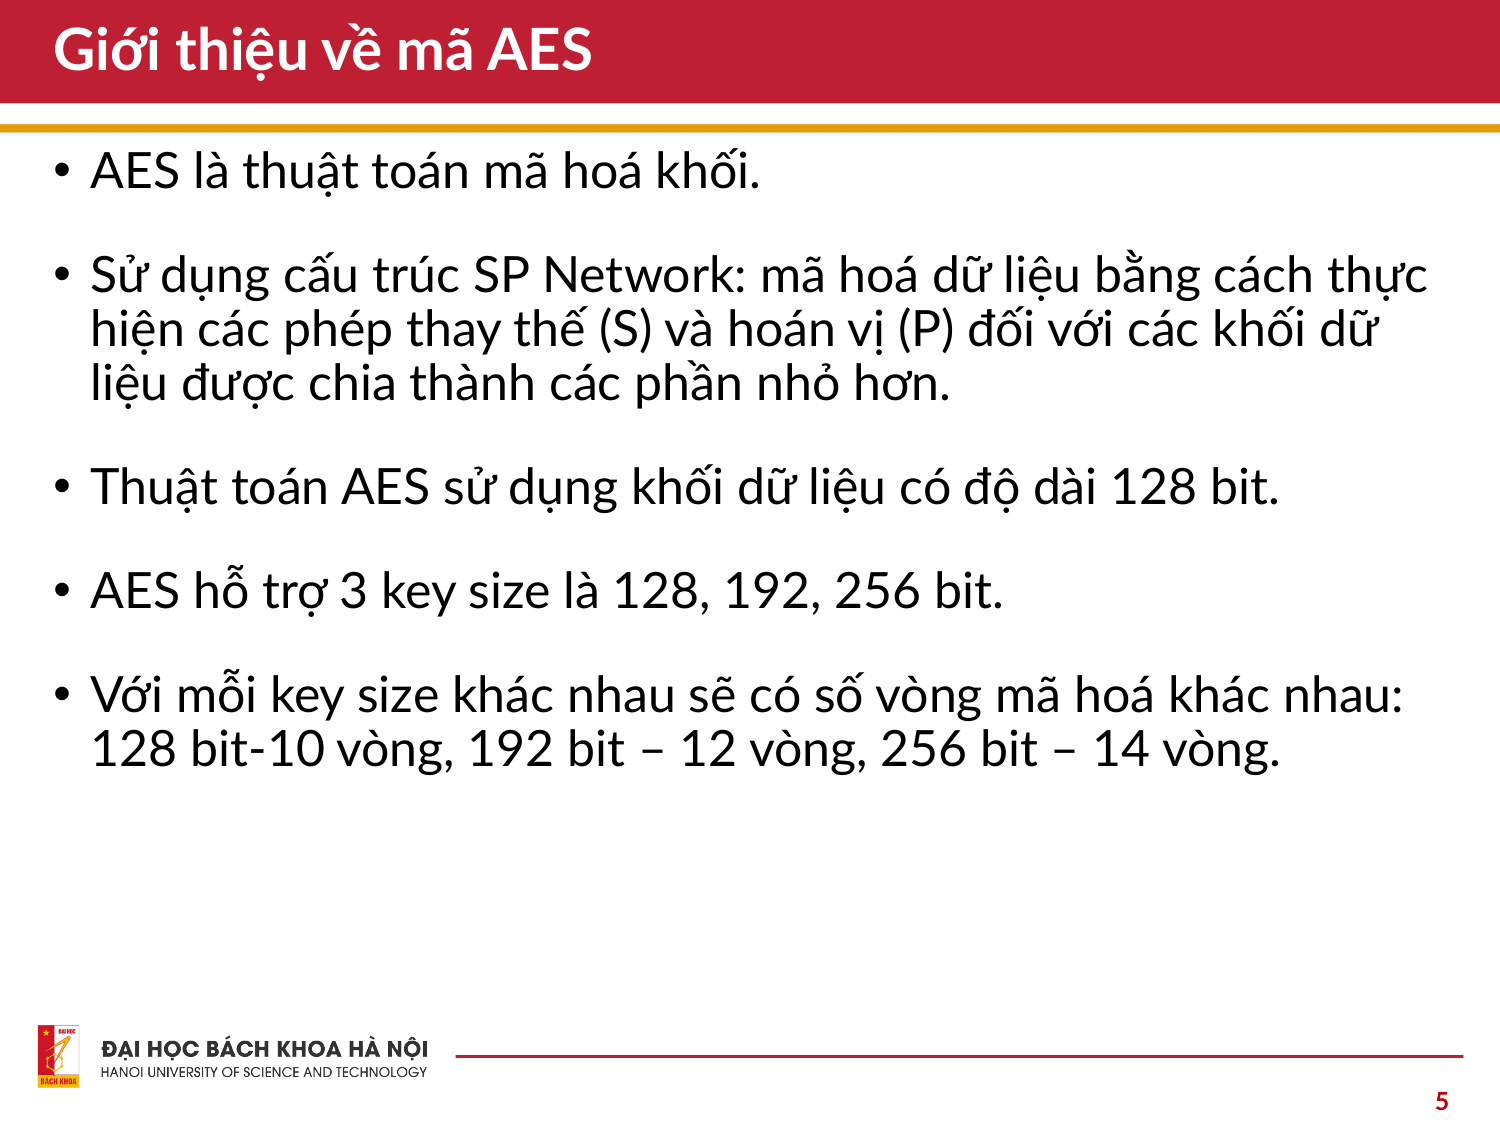

# Giới thiệu về mã AES
AES là thuật toán mã hoá khối.
Sử dụng cấu trúc SP Network: mã hoá dữ liệu bằng cách thực hiện các phép thay thế (S) và hoán vị (P) đối với các khối dữ liệu được chia thành các phần nhỏ hơn.
Thuật toán AES sử dụng khối dữ liệu có độ dài 128 bit.
AES hỗ trợ 3 key size là 128, 192, 256 bit.
Với mỗi key size khác nhau sẽ có số vòng mã hoá khác nhau: 128 bit-10 vòng, 192 bit – 12 vòng, 256 bit – 14 vòng.

5